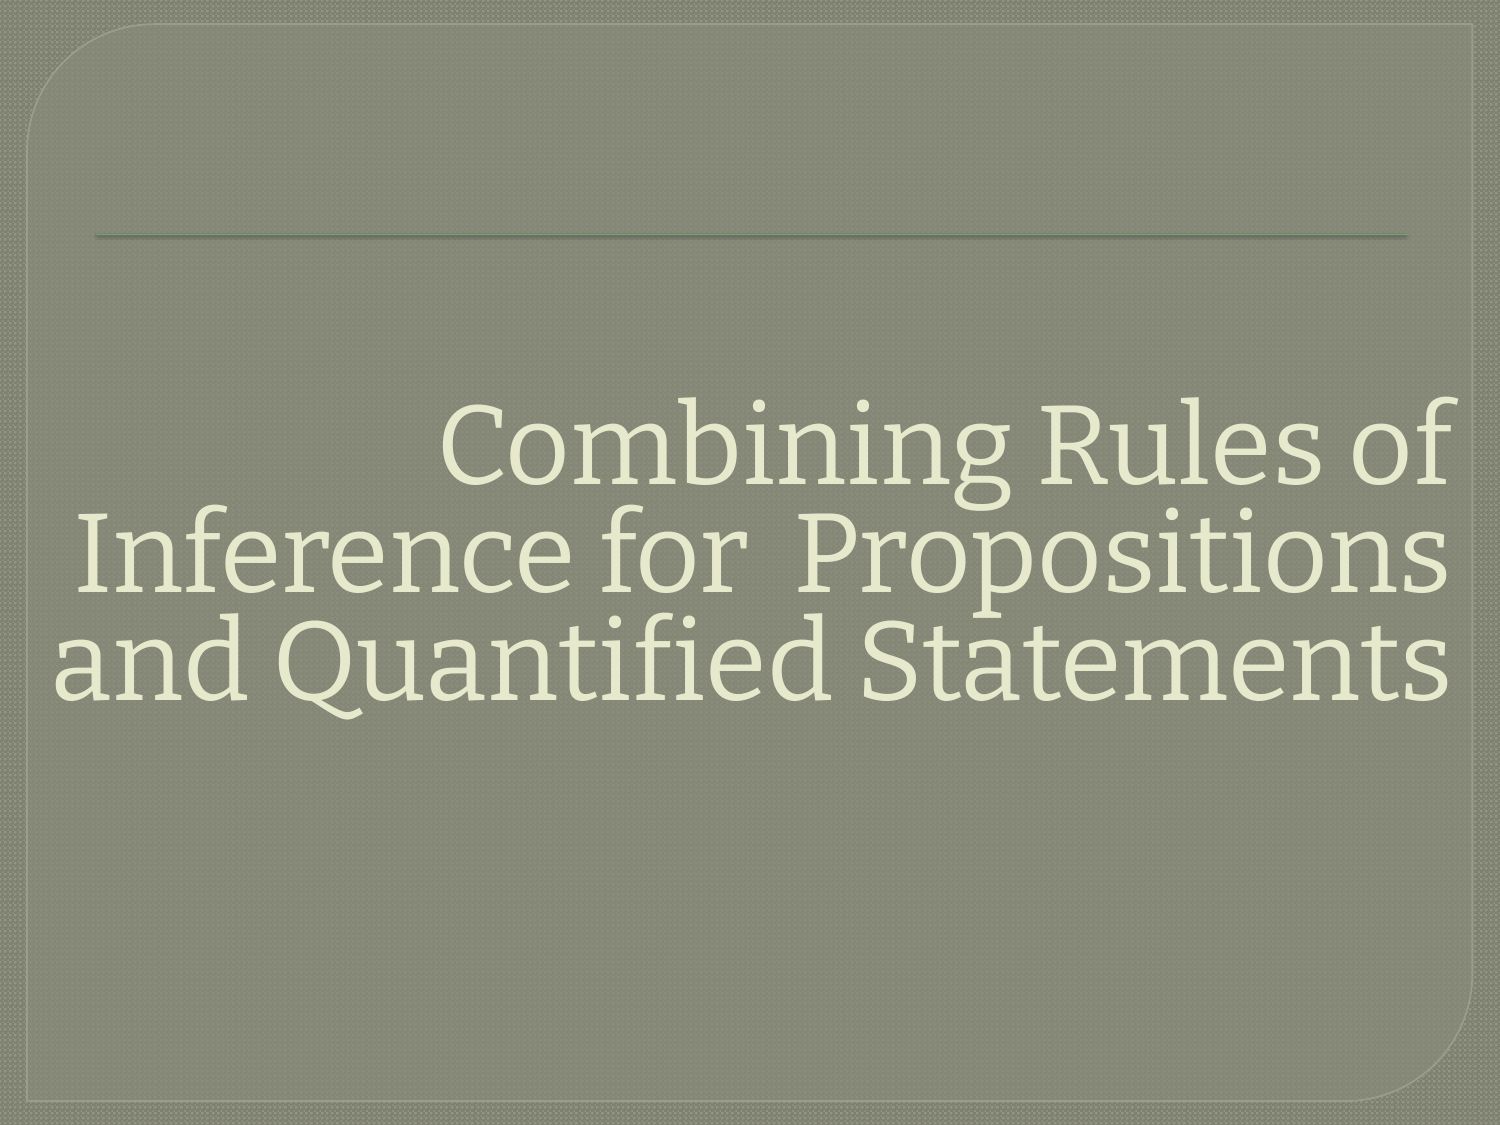

# Combining Rules of Inference for  Propositions and Quantified Statements